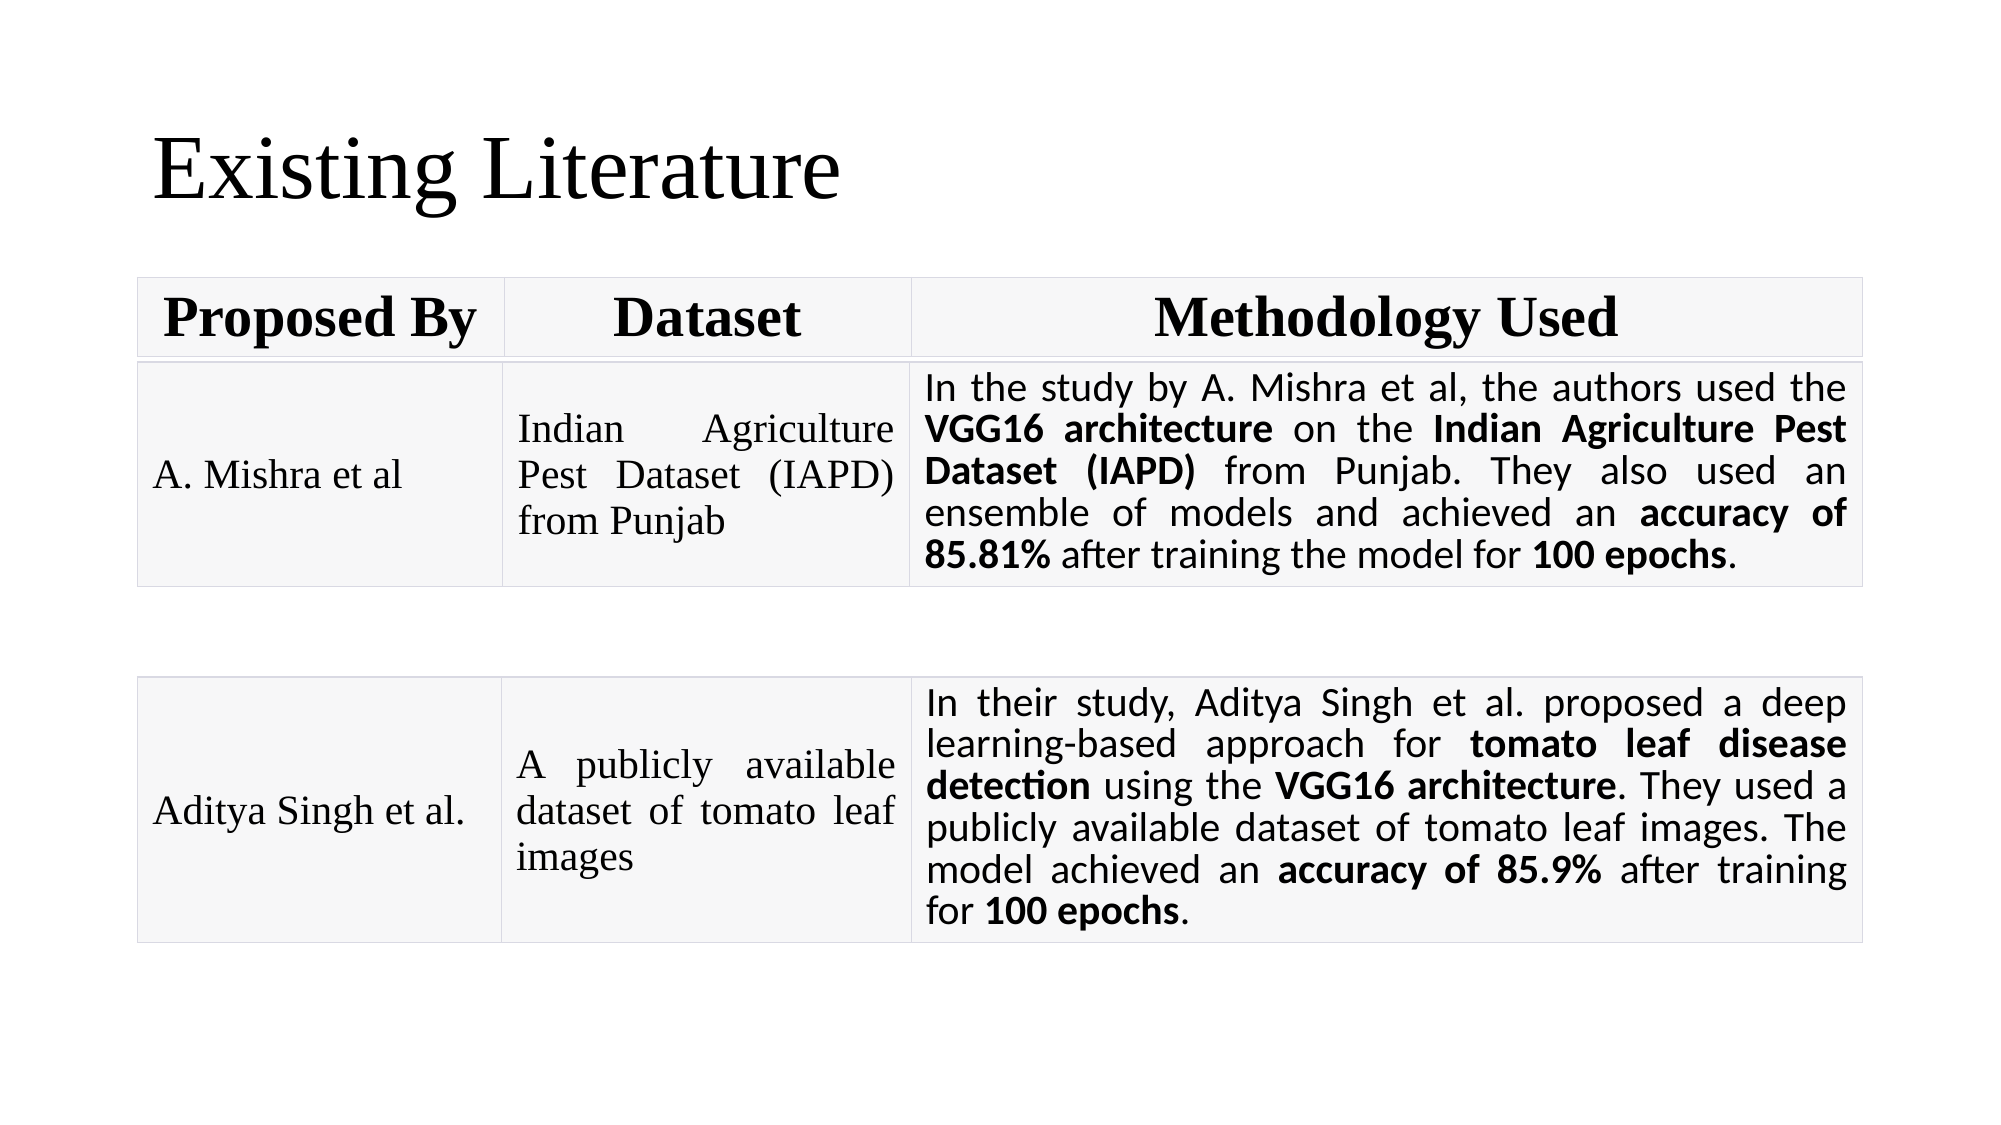

# Existing Literature
| Proposed By | Dataset | Methodology Used |
| --- | --- | --- |
| A. Mishra et al | Indian Agriculture Pest Dataset (IAPD) from Punjab | In the study by A. Mishra et al, the authors used the VGG16 architecture on the Indian Agriculture Pest Dataset (IAPD) from Punjab. They also used an ensemble of models and achieved an accuracy of 85.81% after training the model for 100 epochs. |
| --- | --- | --- |
| Aditya Singh et al. | A publicly available dataset of tomato leaf images | In their study, Aditya Singh et al. proposed a deep learning-based approach for tomato leaf disease detection using the VGG16 architecture. They used a publicly available dataset of tomato leaf images. The model achieved an accuracy of 85.9% after training for 100 epochs. |
| --- | --- | --- |